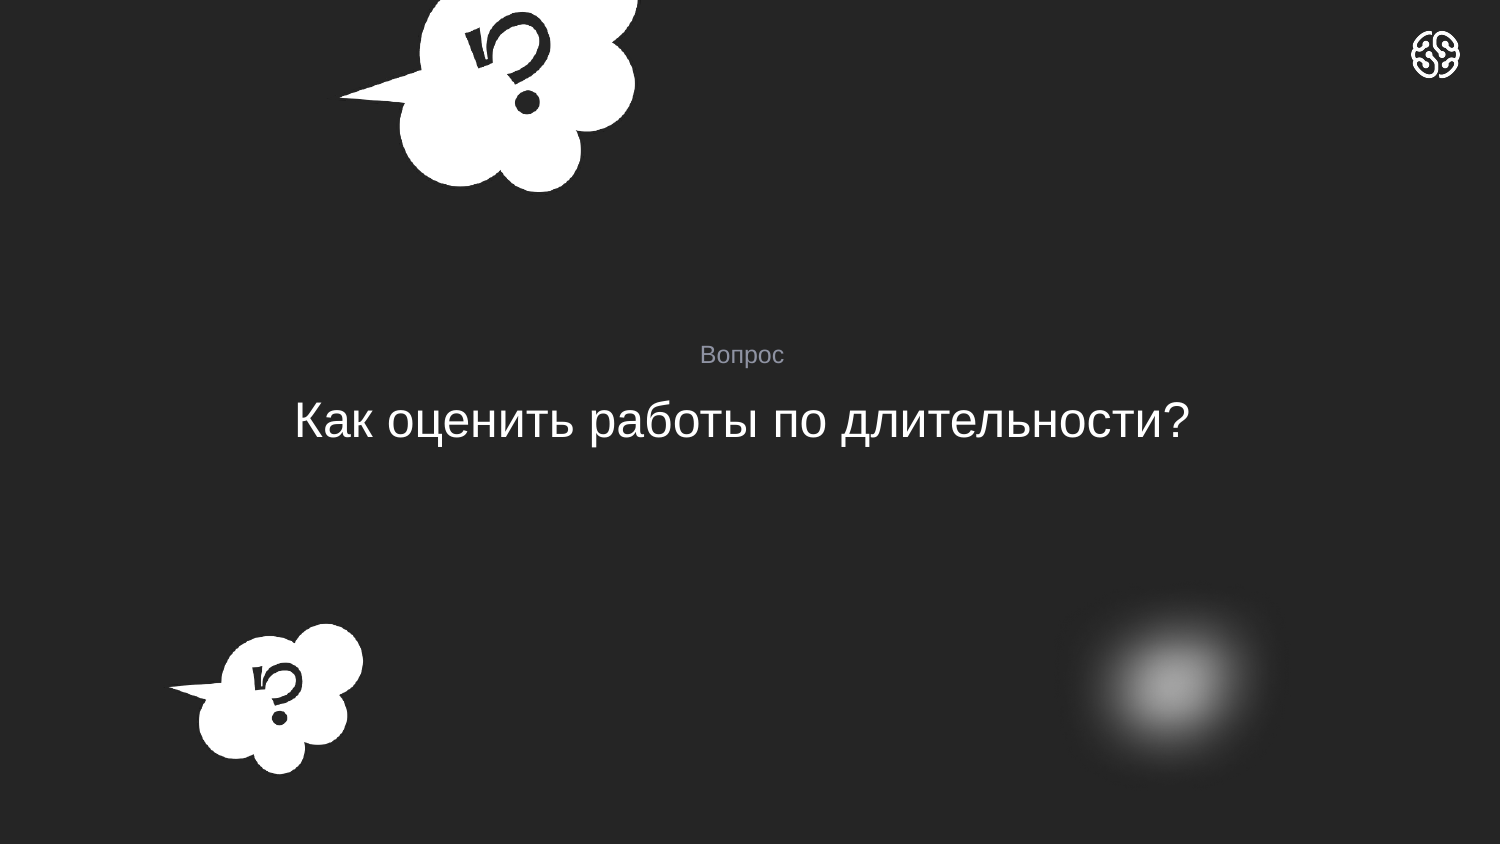

Вопрос
# Как оценить работы по длительности?